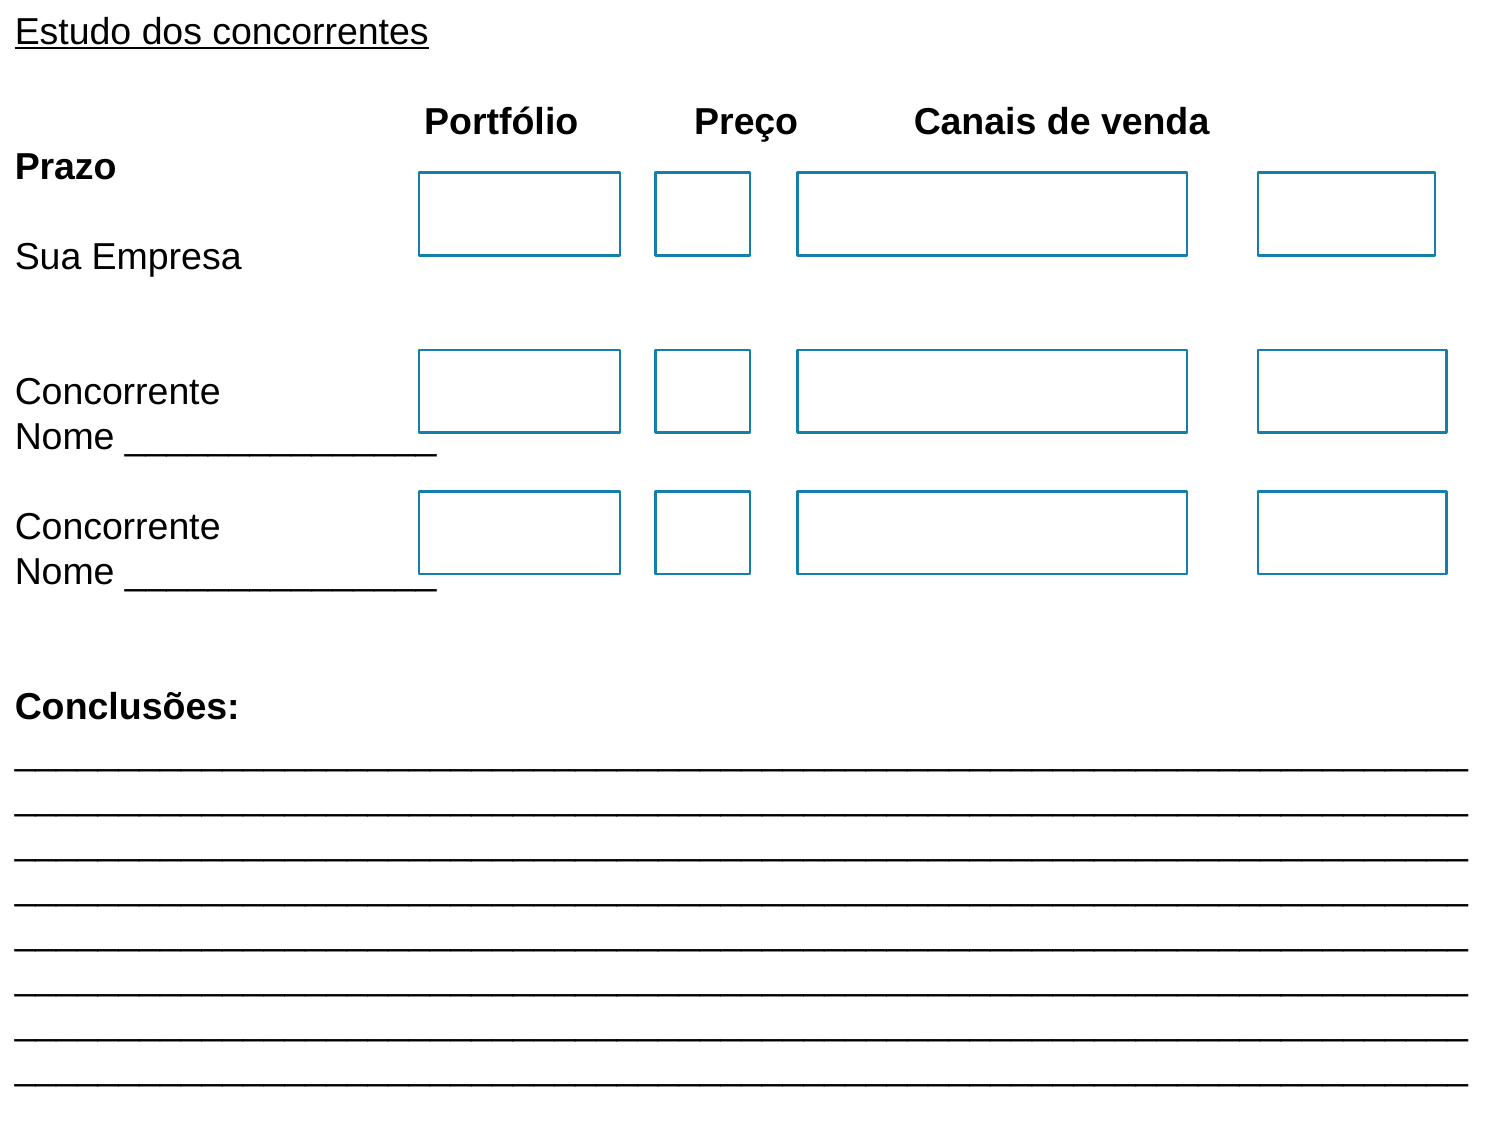

Estudo dos concorrentes

                                       Portfólio           Preço           Canais de venda                  Prazo

Sua Empresa

Concorrente
Nome _______________

Concorrente
Nome _______________

Conclusões:
______________________________________________________________________________________________________________________________________________________________________________________________________________________________________________________________________________________________________________________________________________________________________________________________________________________________________________________________________________________________________________________________________________________________________________________________________________________________________________________________________________________________________________________________